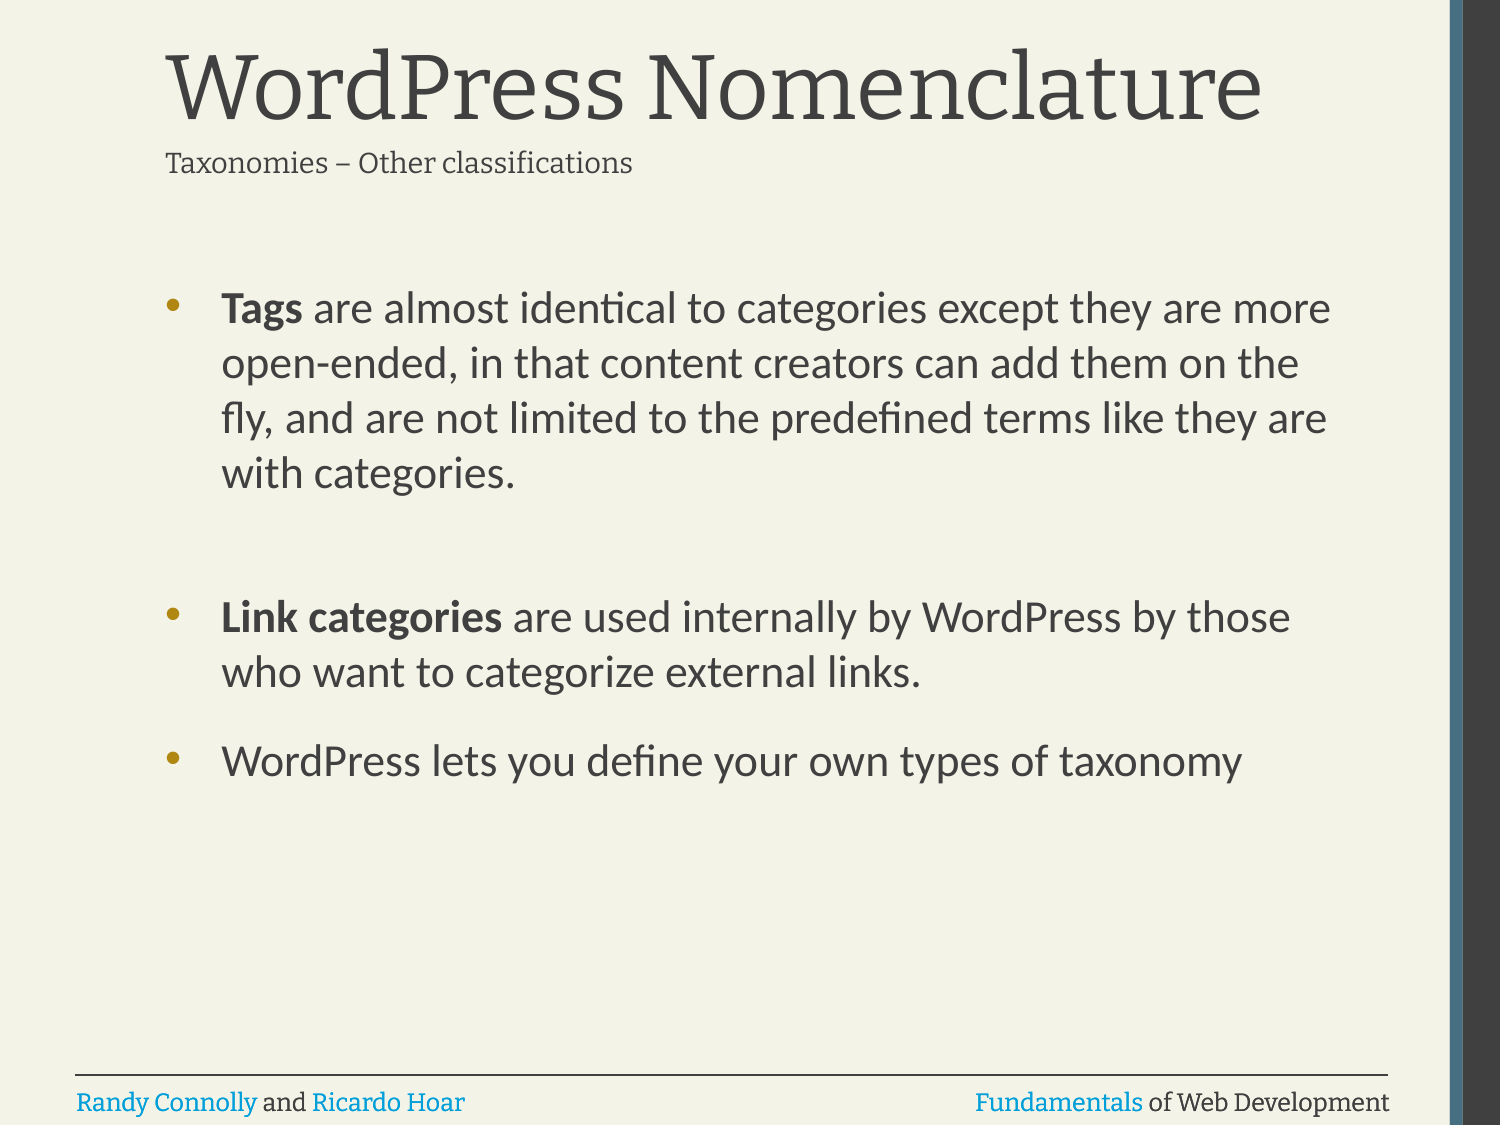

# WordPress Nomenclature
Taxonomies – Other classifications
Tags are almost identical to categories except they are more open-ended, in that content creators can add them on the fly, and are not limited to the predefined terms like they are with categories.
Link categories are used internally by WordPress by those who want to categorize external links.
WordPress lets you define your own types of taxonomy